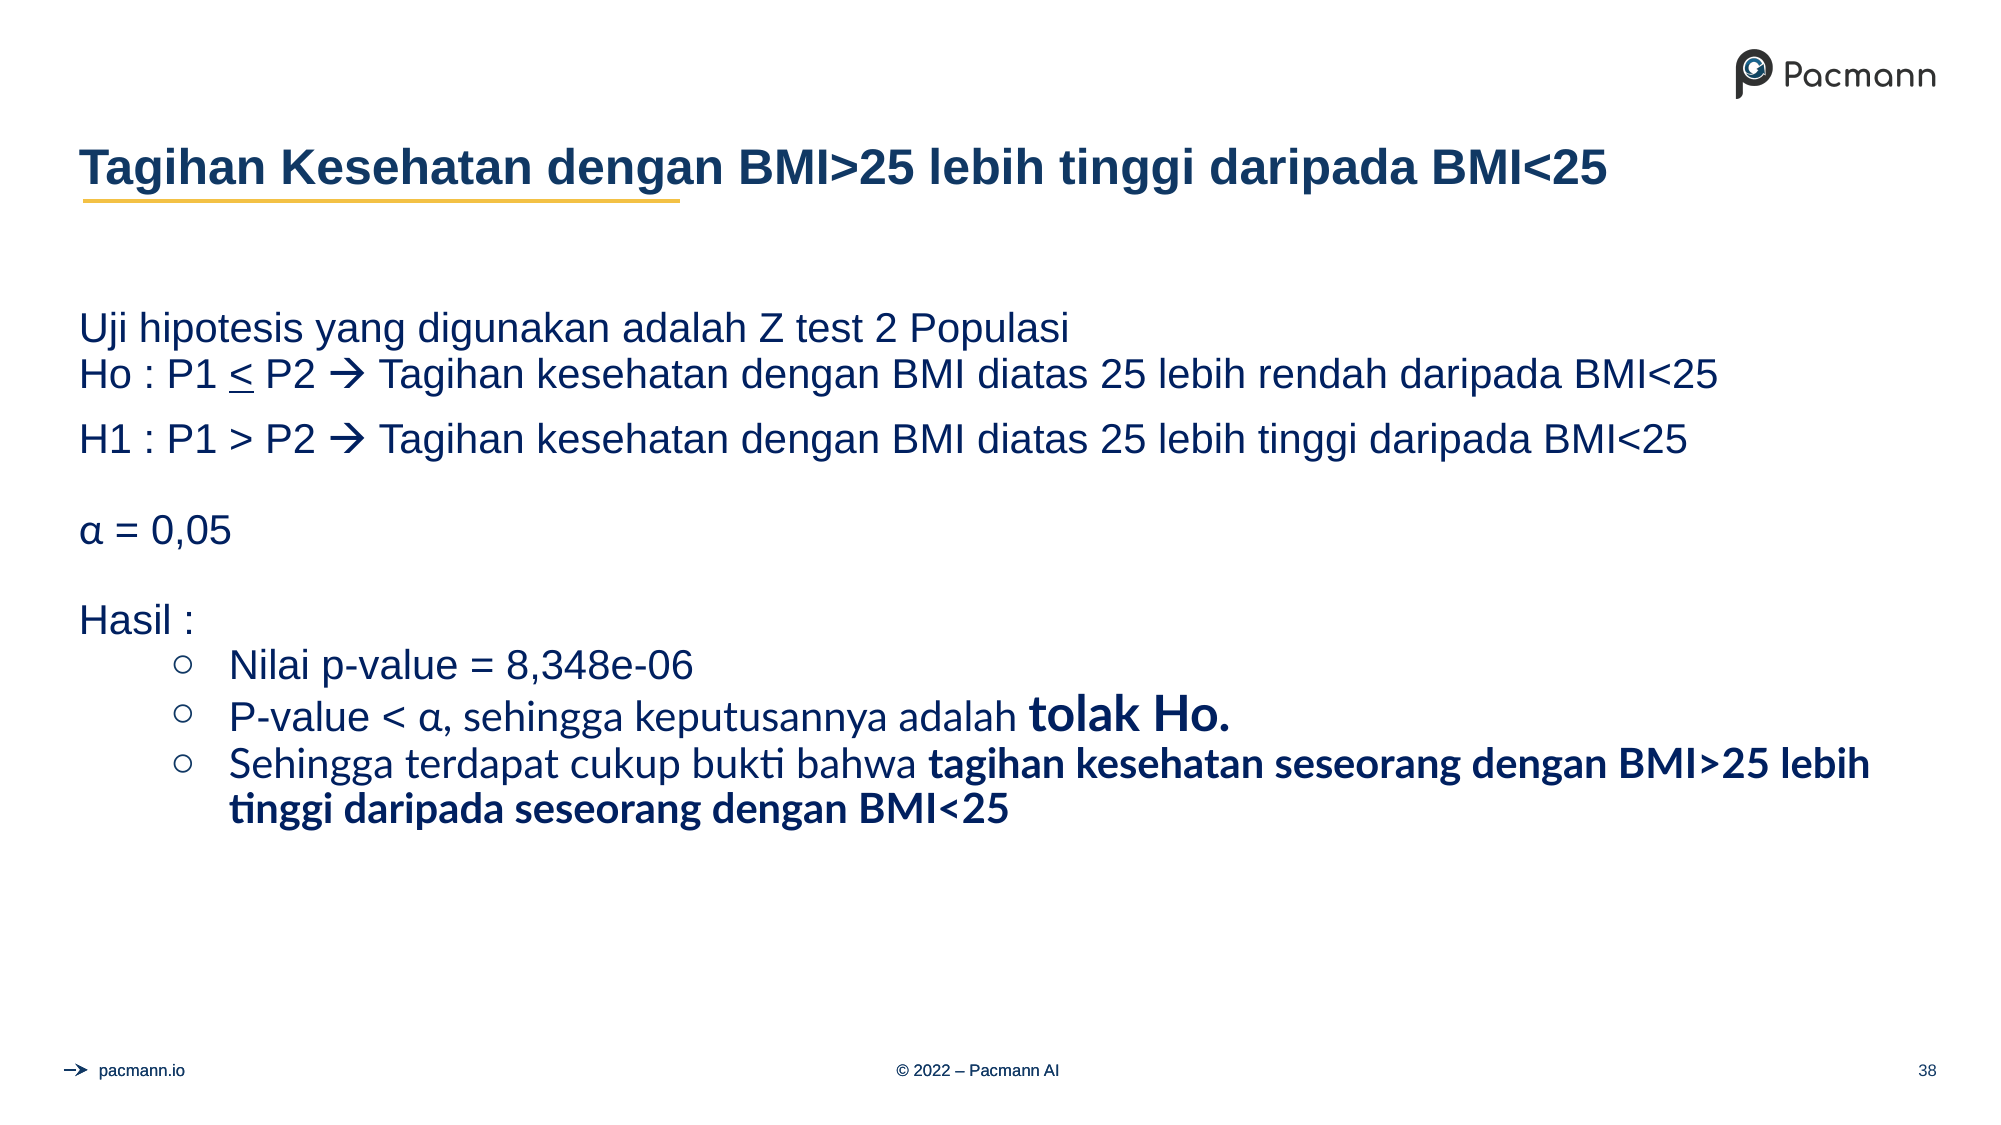

# Tagihan Kesehatan dengan BMI>25 lebih tinggi daripada BMI<25
Uji hipotesis yang digunakan adalah Z test 2 Populasi
Ho : P1 < P2 🡪 Tagihan kesehatan dengan BMI diatas 25 lebih rendah daripada BMI<25
H1 : P1 > P2 🡪 Tagihan kesehatan dengan BMI diatas 25 lebih tinggi daripada BMI<25

α = 0,05

Hasil :
Nilai p-value = 8,348e-06
P-value < α, sehingga keputusannya adalah tolak Ho.
Sehingga terdapat cukup bukti bahwa tagihan kesehatan seseorang dengan BMI>25 lebih tinggi daripada seseorang dengan BMI<25